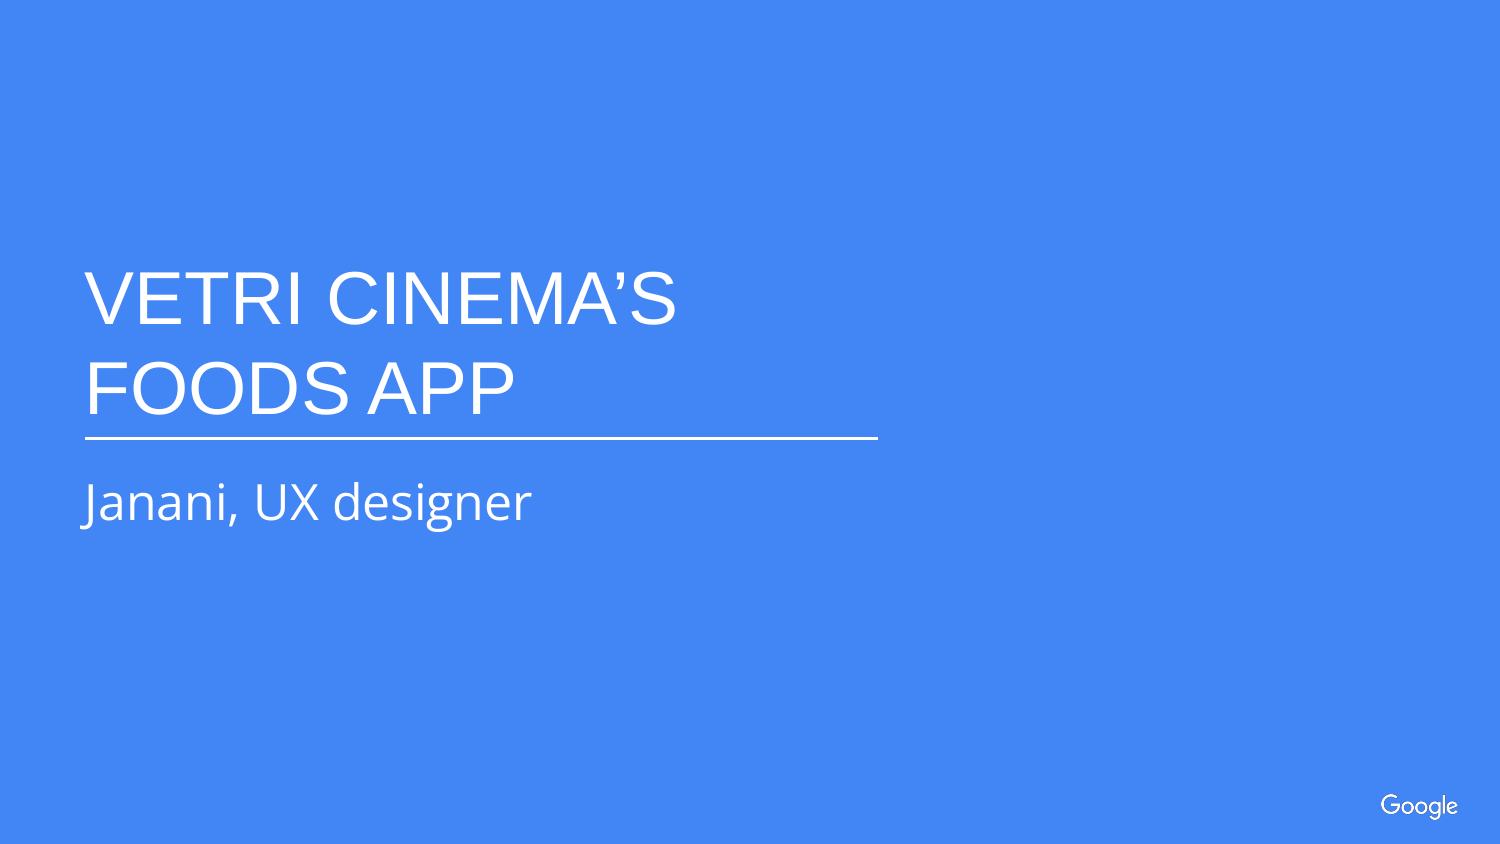

VETRI CINEMA’S FOODS APP
Janani, UX designer